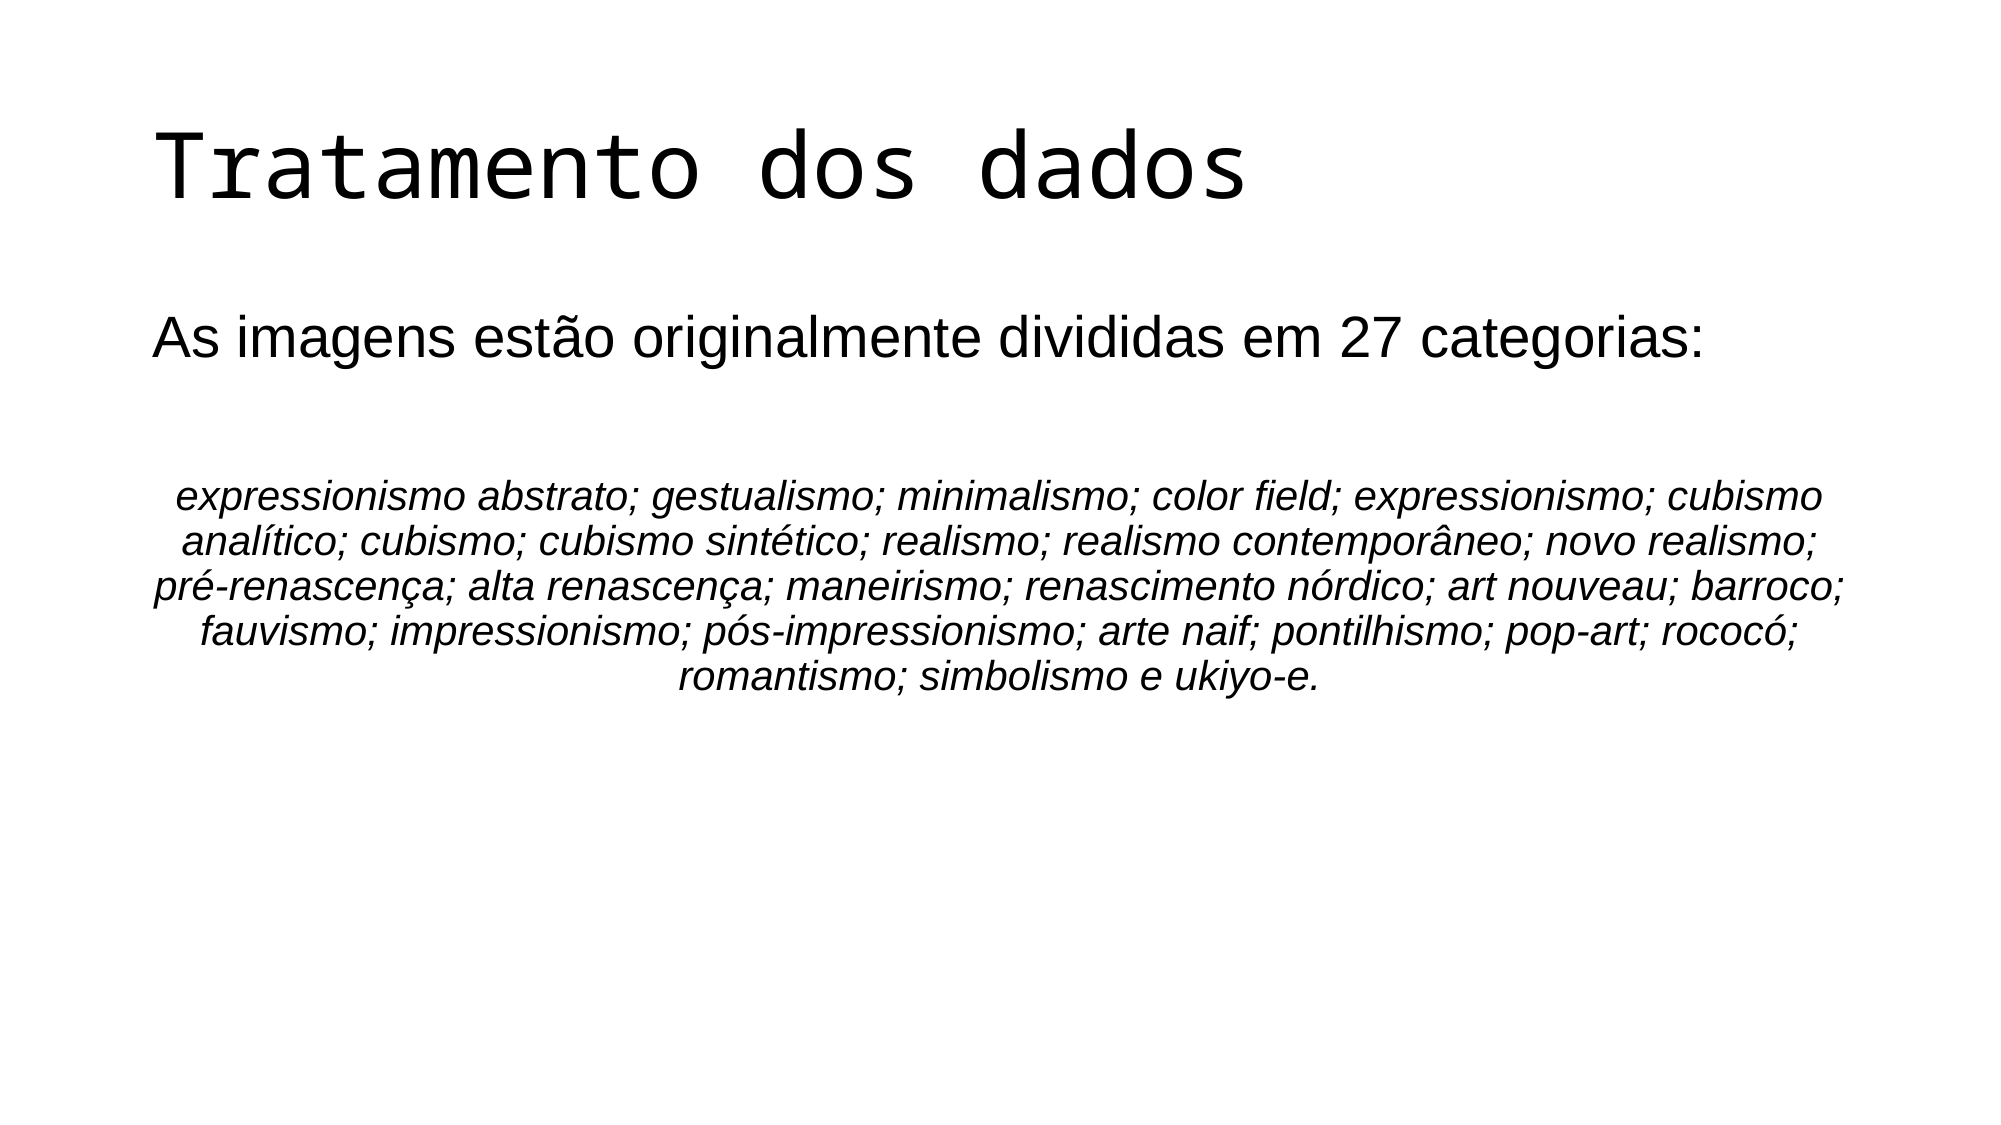

# Tratamento dos dados
As imagens estão originalmente divididas em 27 categorias:

expressionismo abstrato; gestualismo; minimalismo; color field; expressionismo; cubismo analítico; cubismo; cubismo sintético; realismo; realismo contemporâneo; novo realismo; pré-renascença; alta renascença; maneirismo; renascimento nórdico; art nouveau; barroco; fauvismo; impressionismo; pós-impressionismo; arte naif; pontilhismo; pop-art; rococó; romantismo; simbolismo e ukiyo-e.